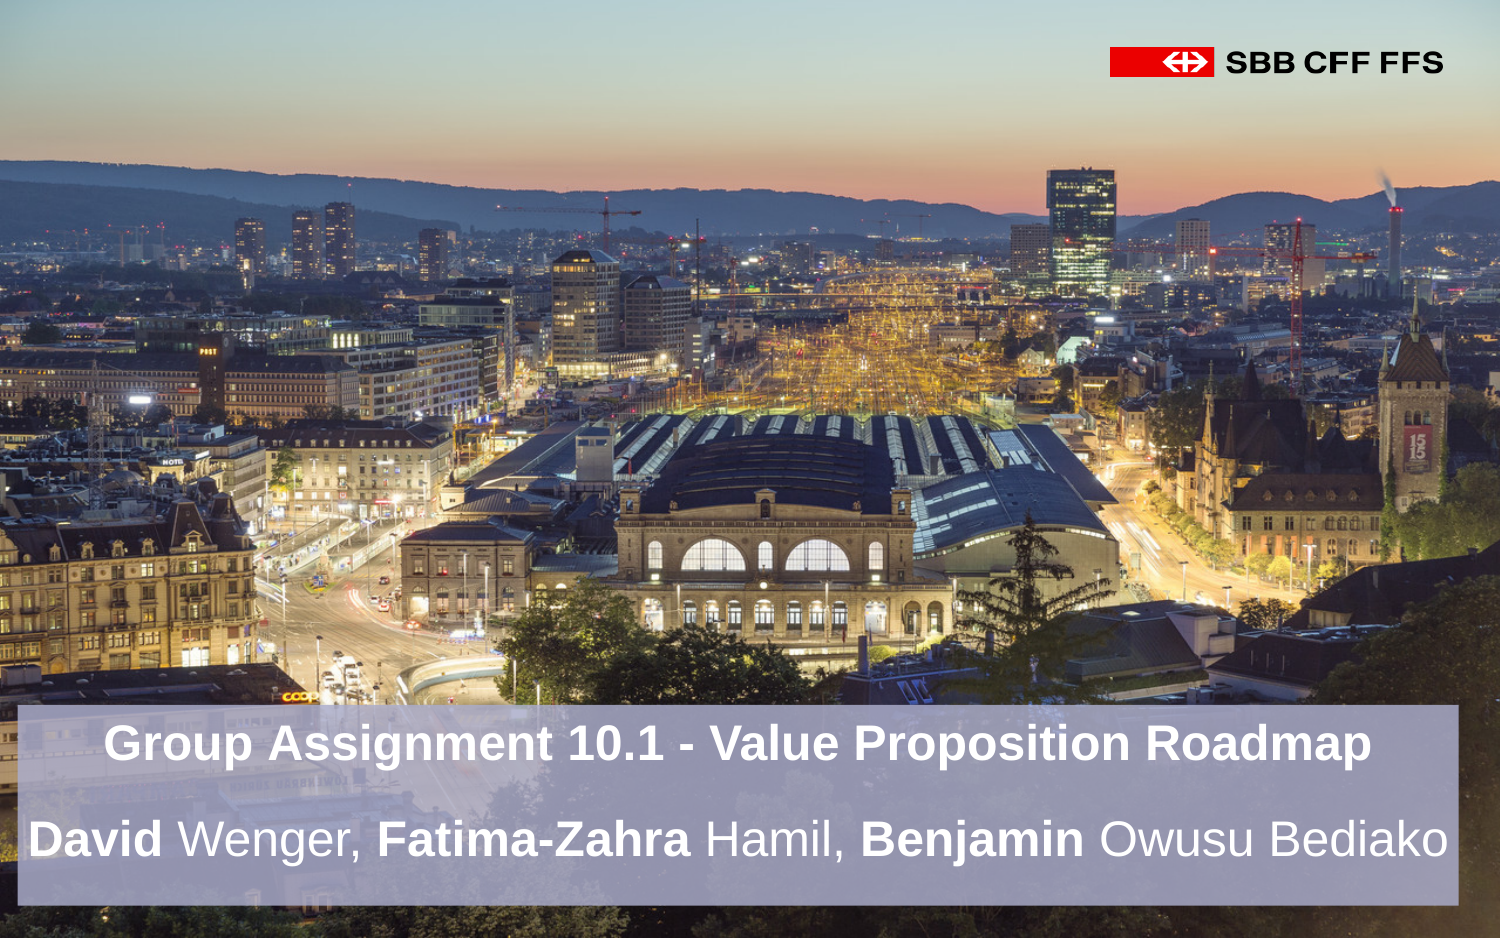

Group Assignment 10.1 - Value Proposition Roadmap

David Wenger, Fatima-Zahra Hamil, Benjamin Owusu Bediako